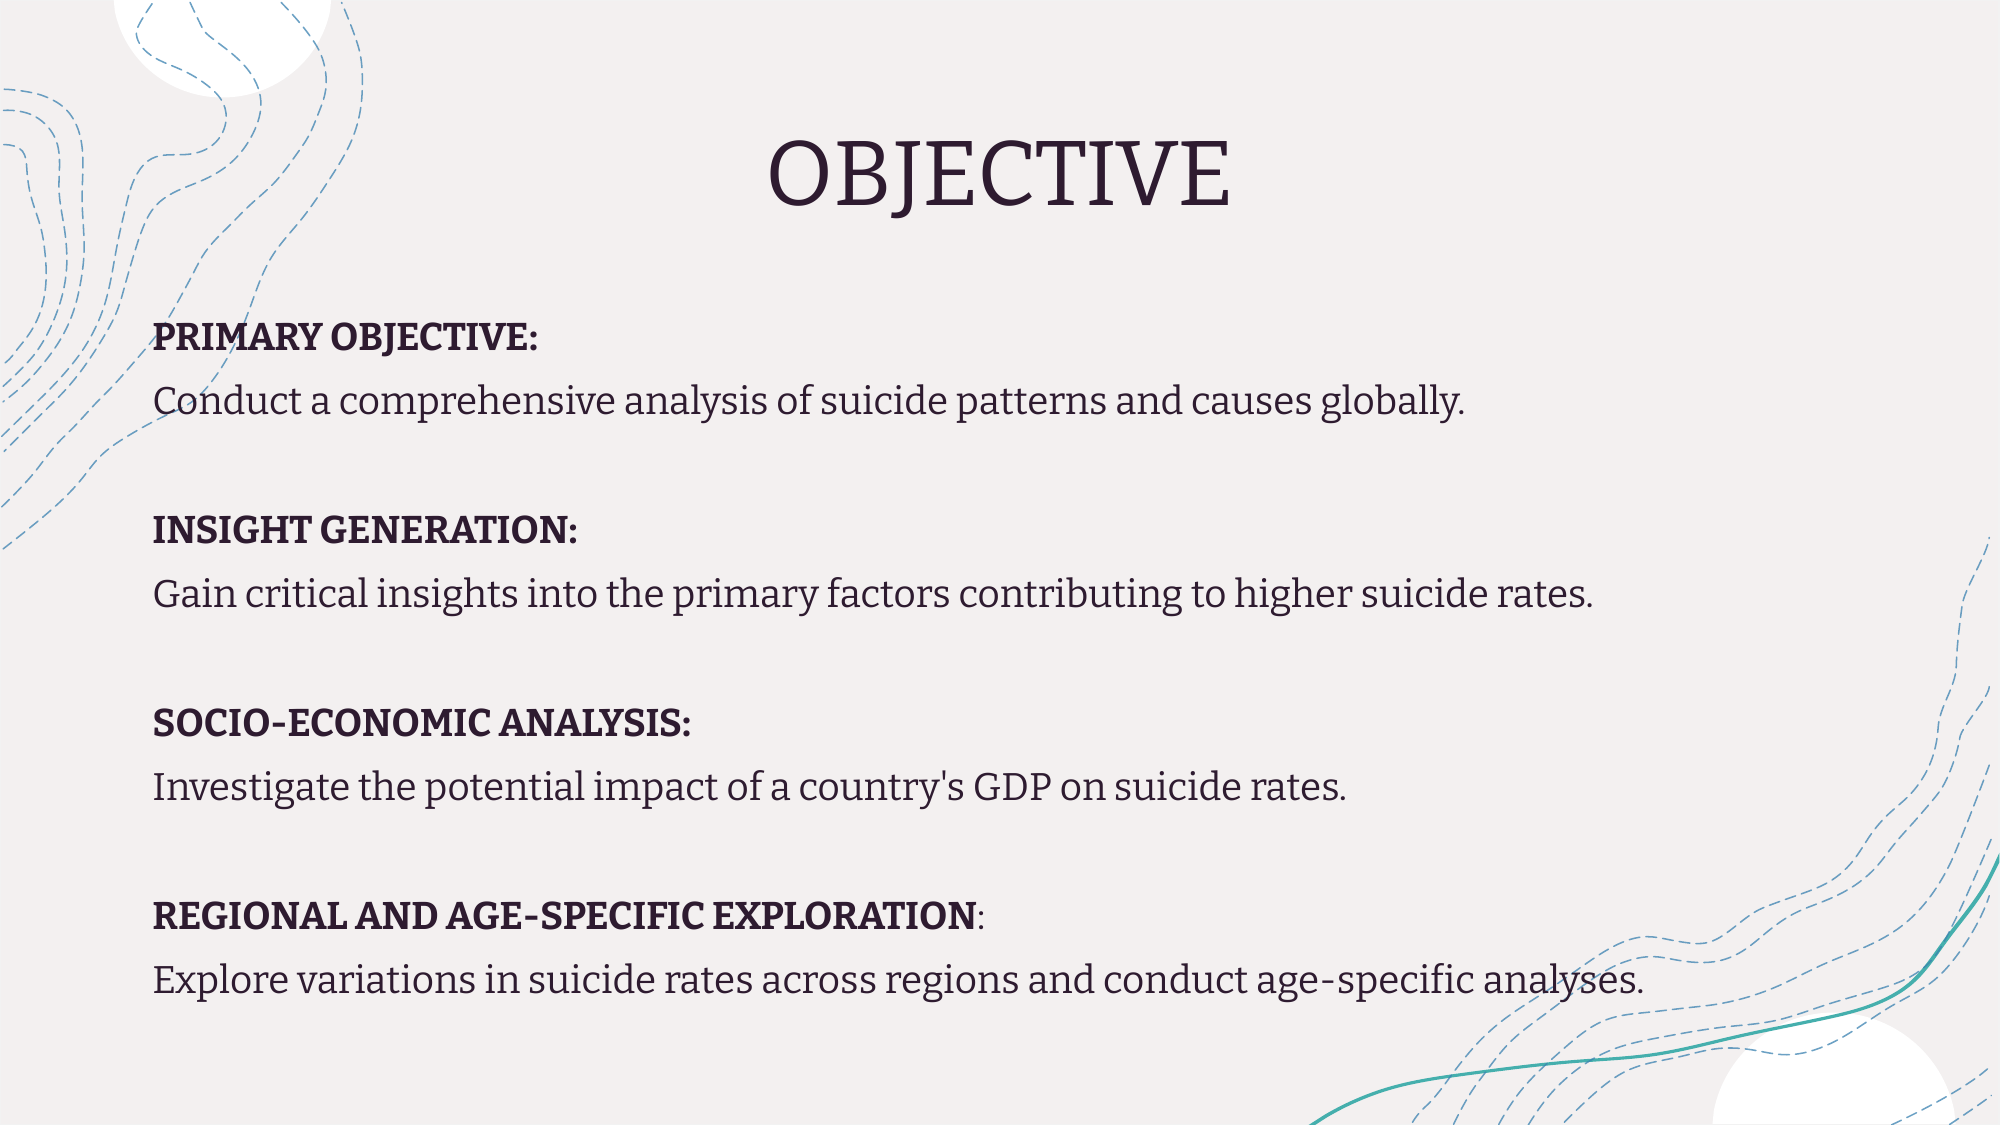

# OBJECTIVE
PRIMARY OBJECTIVE:
Conduct a comprehensive analysis of suicide patterns and causes globally.

INSIGHT GENERATION:
Gain critical insights into the primary factors contributing to higher suicide rates.

SOCIO-ECONOMIC ANALYSIS:
Investigate the potential impact of a country's GDP on suicide rates.

REGIONAL AND AGE-SPECIFIC EXPLORATION:
Explore variations in suicide rates across regions and conduct age-specific analyses.